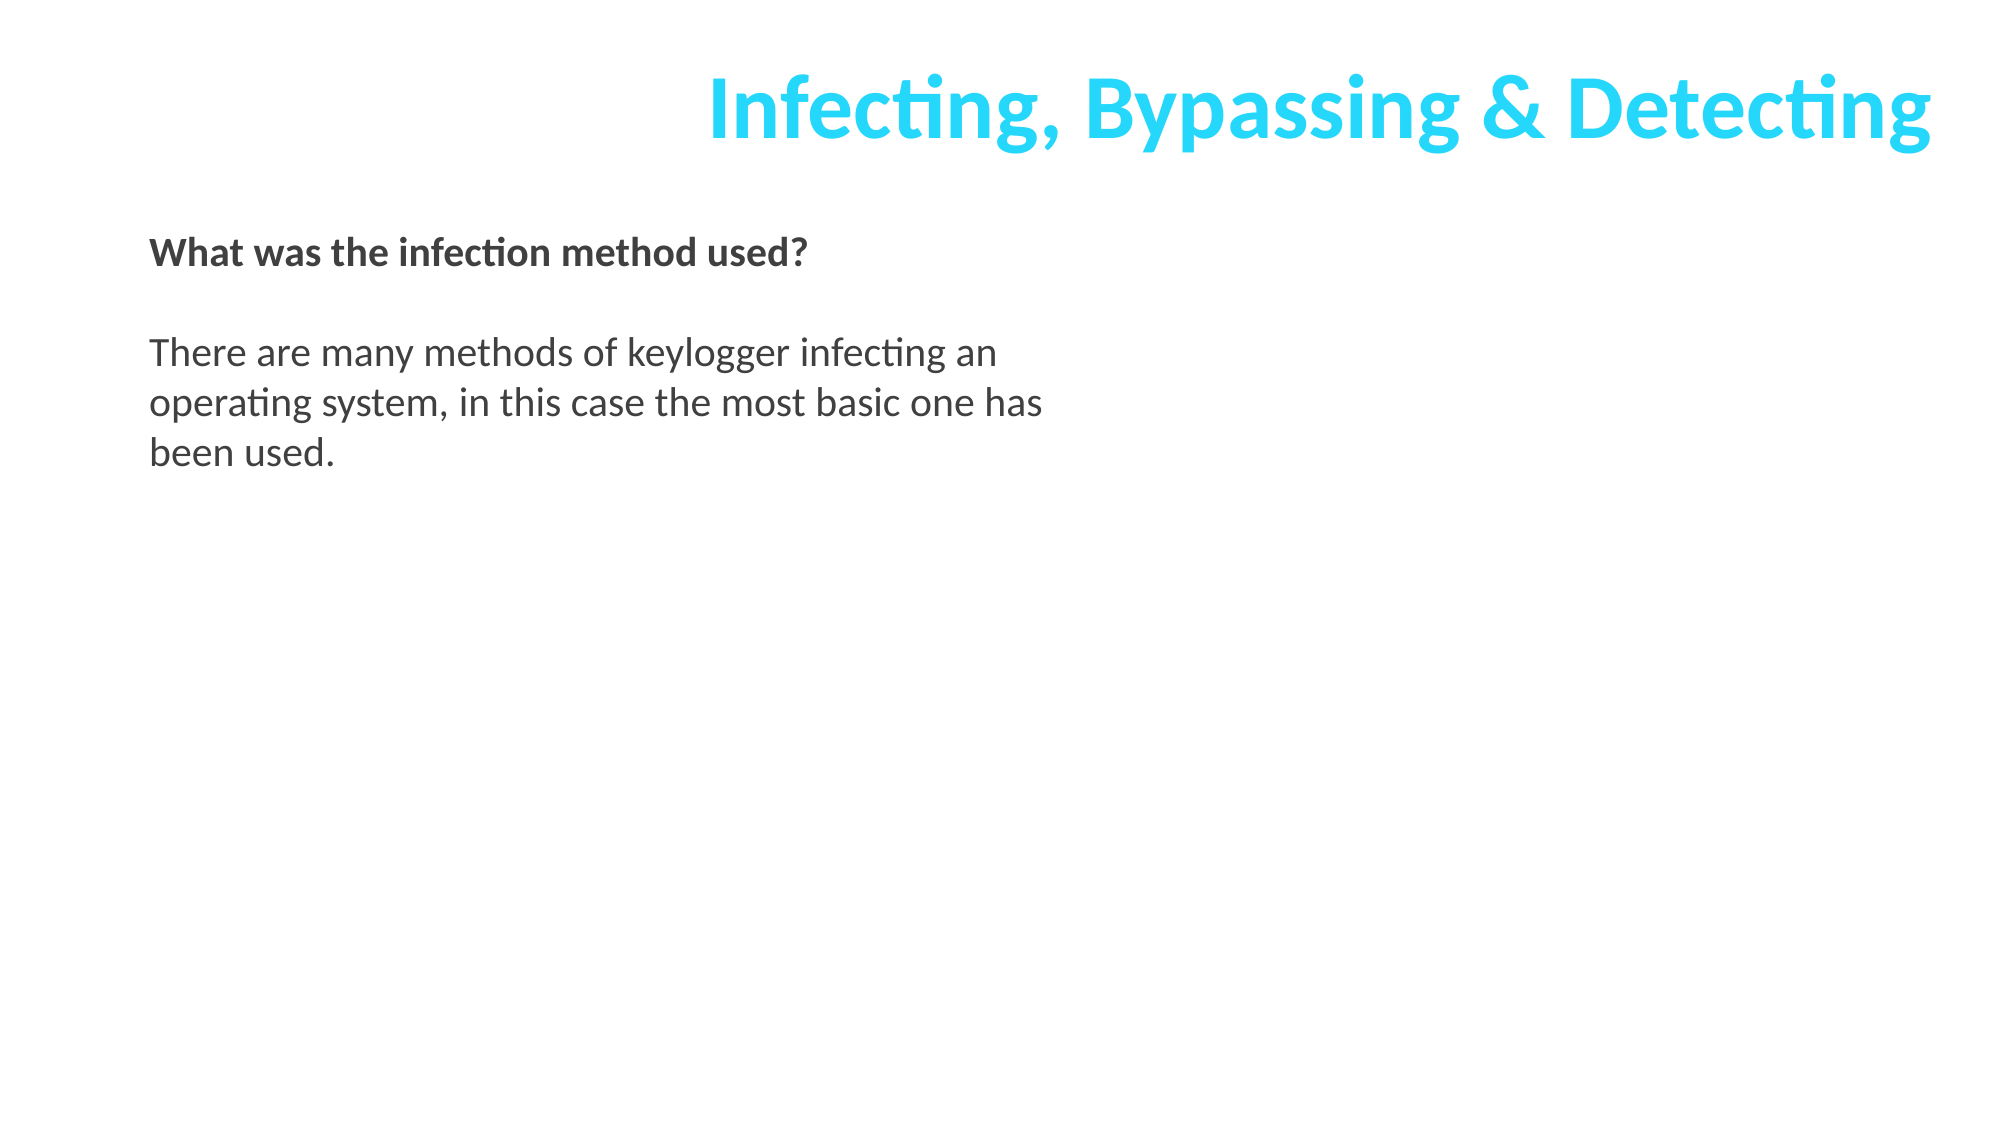

Infecting, Bypassing & Detecting
What was the infection method used?

There are many methods of keylogger infecting an operating system, in this case the most basic one has been used.